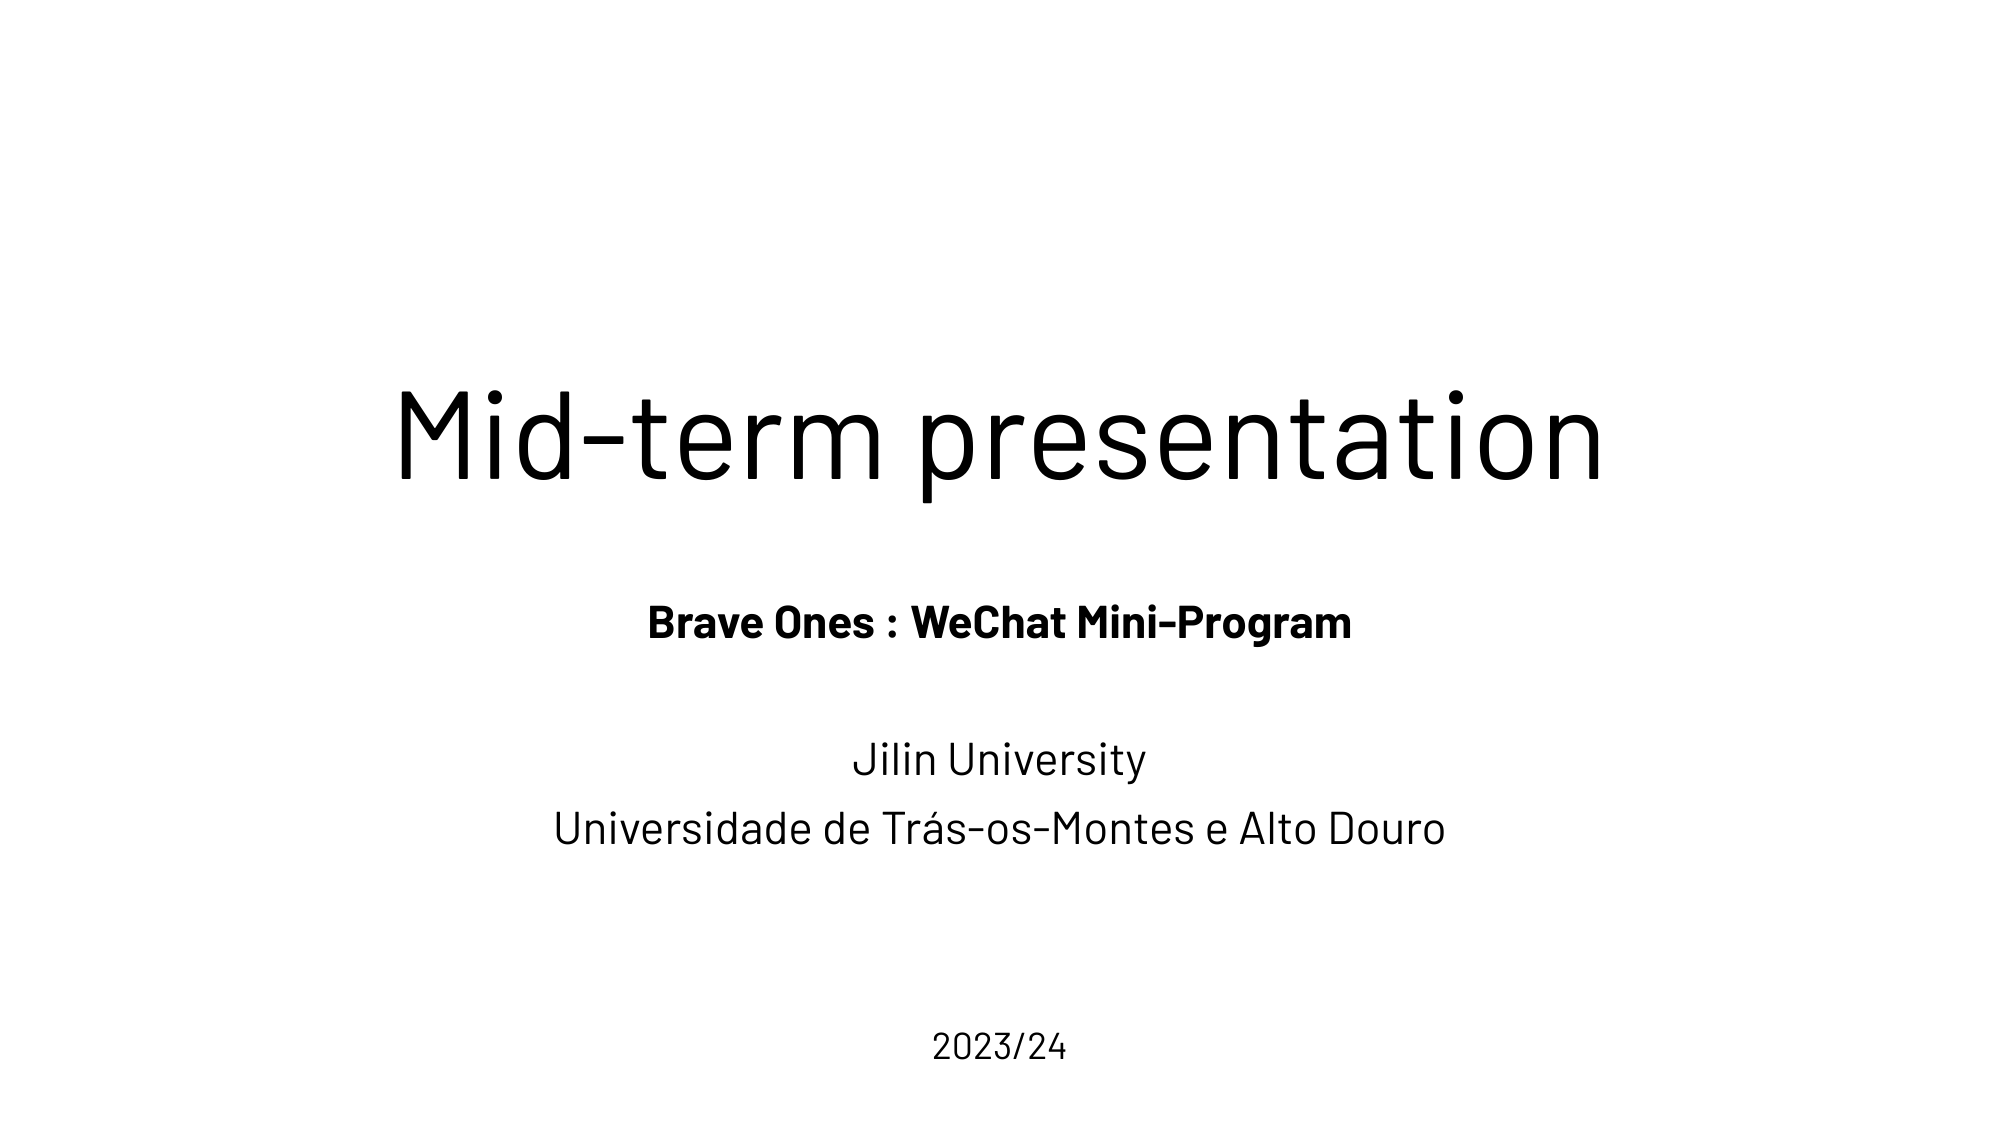

# Mid-term presentation
Brave Ones : WeChat Mini-Program

Jilin University
Universidade de Trás-os-Montes e Alto Douro
2023/24